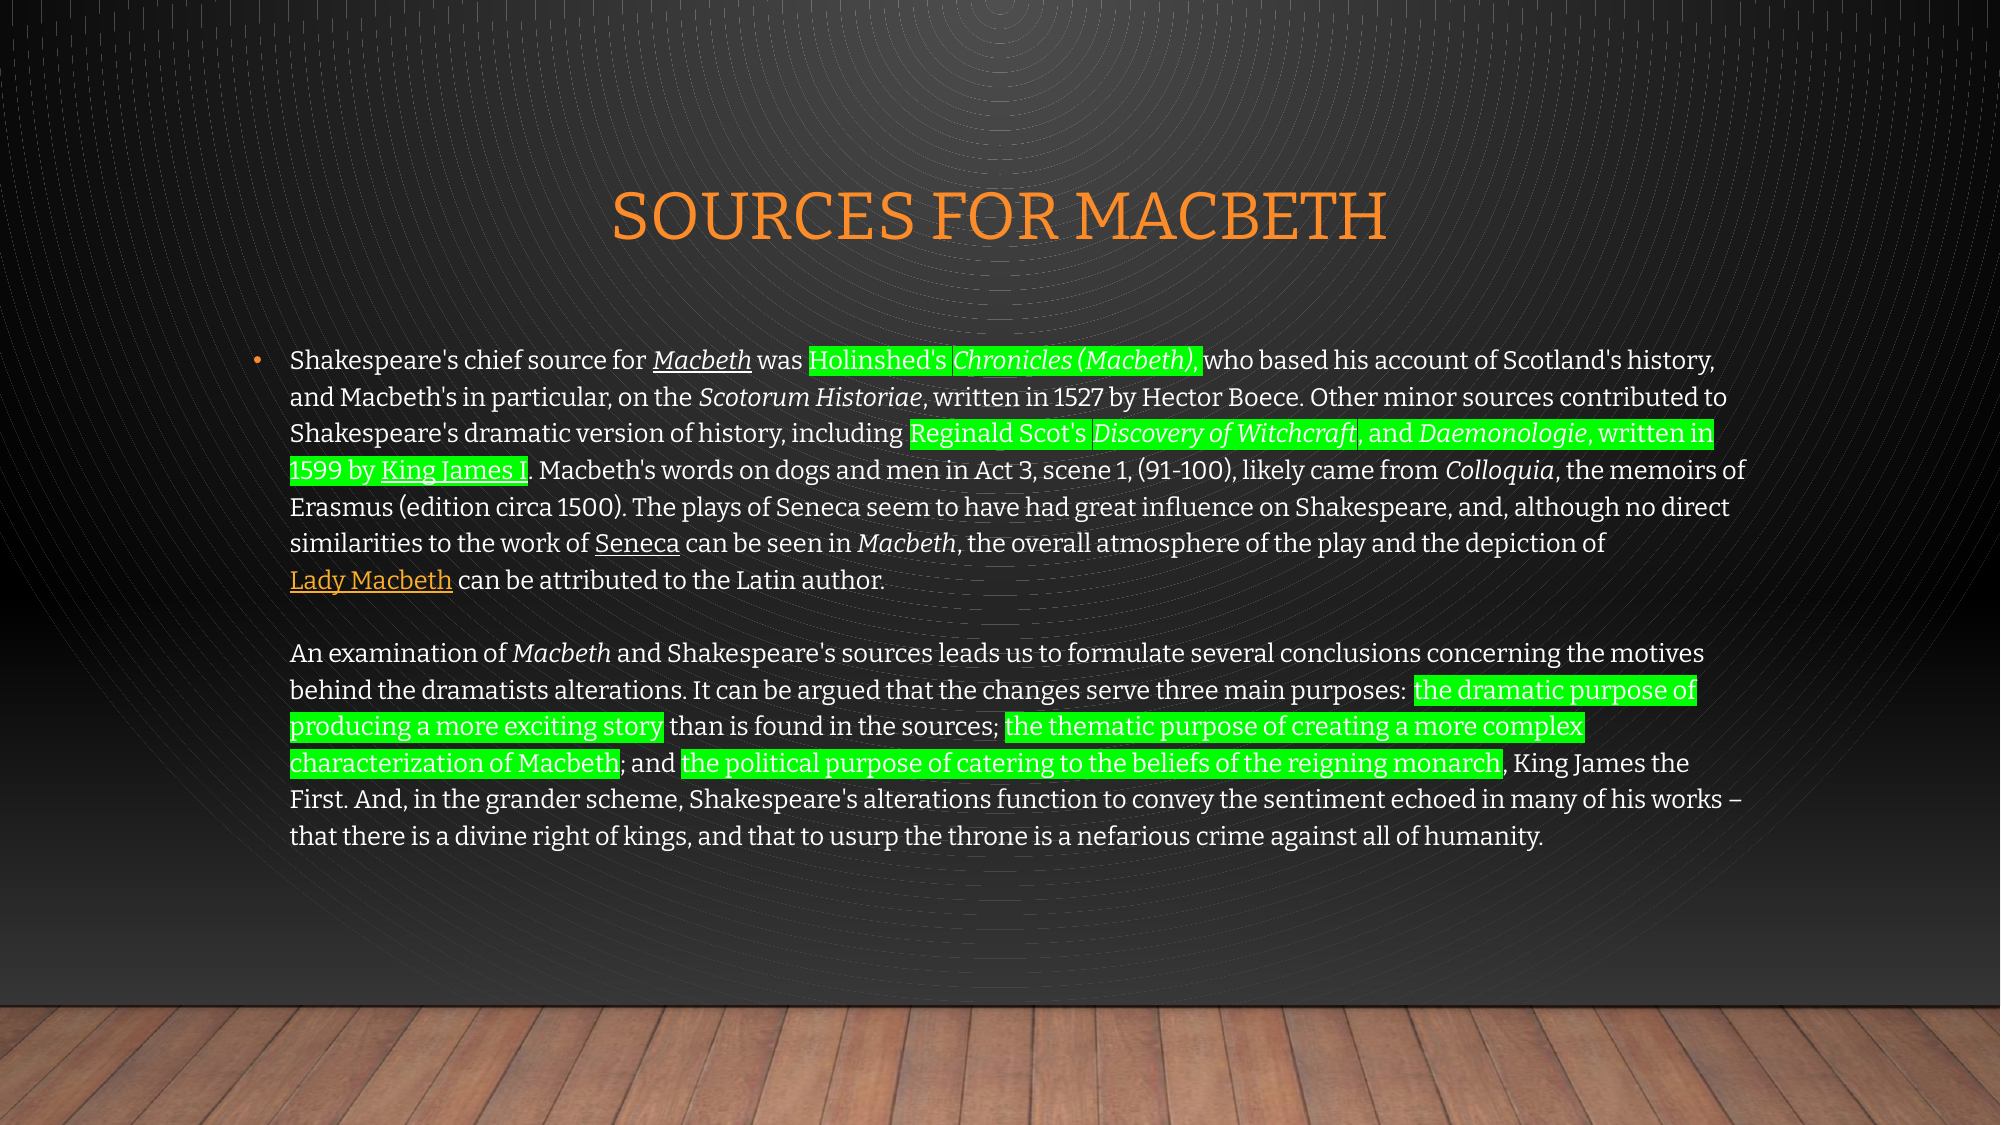

# Sources for macbeth
Shakespeare's chief source for Macbeth was Holinshed's Chronicles (Macbeth), who based his account of Scotland's history, and Macbeth's in particular, on the Scotorum Historiae, written in 1527 by Hector Boece. Other minor sources contributed to Shakespeare's dramatic version of history, including Reginald Scot's Discovery of Witchcraft, and Daemonologie, written in 1599 by King James I. Macbeth's words on dogs and men in Act 3, scene 1, (91-100), likely came from Colloquia, the memoirs of Erasmus (edition circa 1500). The plays of Seneca seem to have had great influence on Shakespeare, and, although no direct similarities to the work of Seneca can be seen in Macbeth, the overall atmosphere of the play and the depiction of Lady Macbeth can be attributed to the Latin author.
An examination of Macbeth and Shakespeare's sources leads us to formulate several conclusions concerning the motives behind the dramatists alterations. It can be argued that the changes serve three main purposes: the dramatic purpose of producing a more exciting story than is found in the sources; the thematic purpose of creating a more complex characterization of Macbeth; and the political purpose of catering to the beliefs of the reigning monarch, King James the First. And, in the grander scheme, Shakespeare's alterations function to convey the sentiment echoed in many of his works – that there is a divine right of kings, and that to usurp the throne is a nefarious crime against all of humanity.